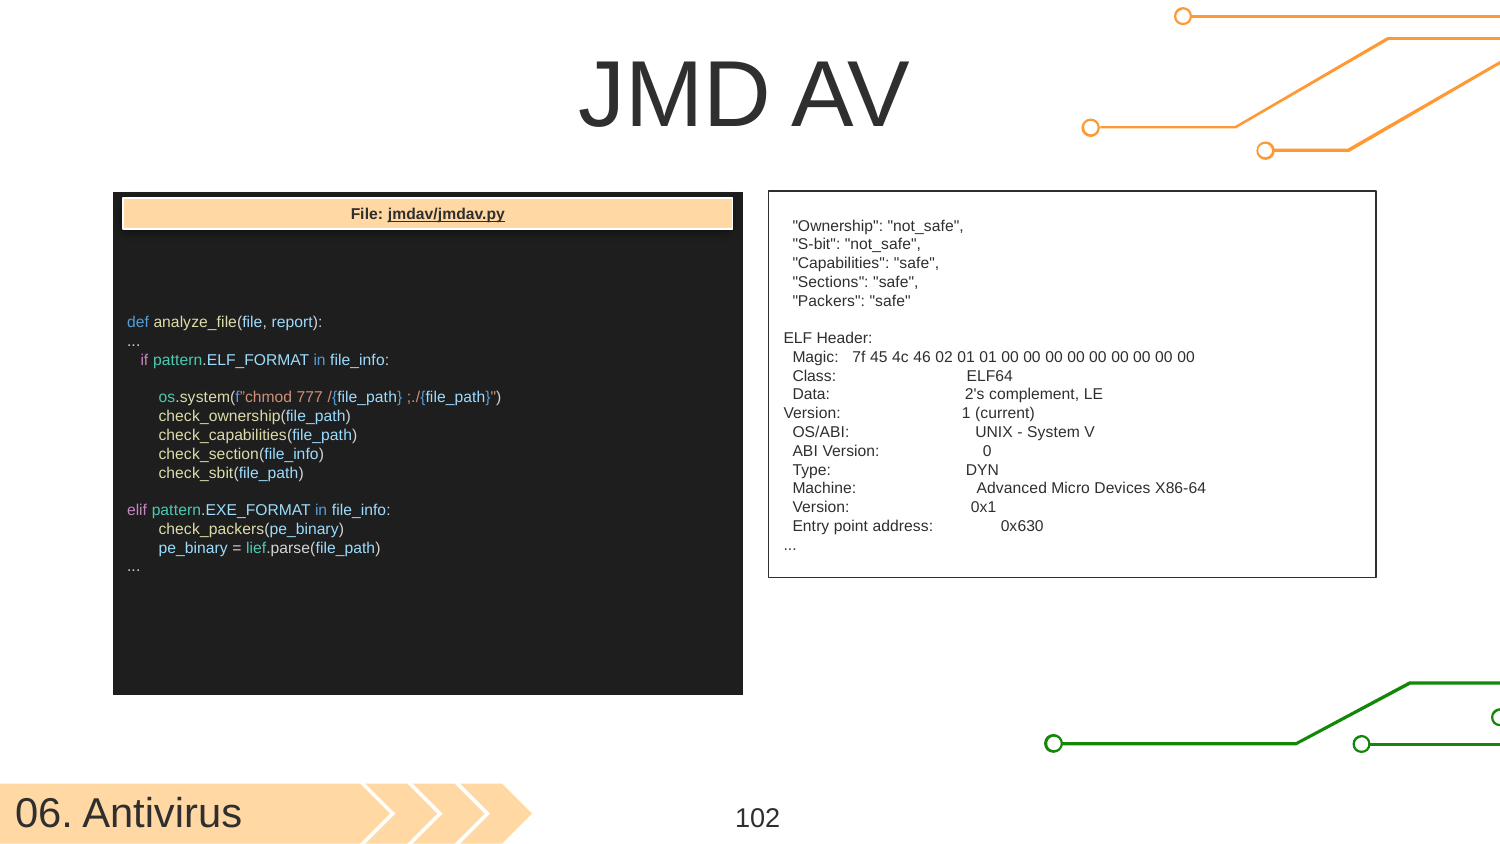

# JMD AV

  "Ownership": "not_safe",
  "S-bit": "not_safe",
  "Capabilities": "safe",
  "Sections": "safe",
  "Packers": "safe"

ELF Header:
  Magic:   7f 45 4c 46 02 01 01 00 00 00 00 00 00 00 00 00
  Class:                             ELF64
  Data:                              2's complement, LE
Version:                           1 (current)
  OS/ABI:                            UNIX - System V
  ABI Version:                       0
  Type:                              DYN
  Machine:                           Advanced Micro Devices X86-64
  Version:                           0x1
  Entry point address:               0x630
...
def analyze_file(file, report):
...
   if pattern.ELF_FORMAT in file_info:

       os.system(f”chmod 777 /{file_path} ;./{file_path}")
       check_ownership(file_path)
       check_capabilities(file_path)
       check_section(file_info)
       check_sbit(file_path)

elif pattern.EXE_FORMAT in file_info:
       check_packers(pe_binary)
       pe_binary = lief.parse(file_path)
...
File: jmdav/jmdav.py
06. Antivirus

102